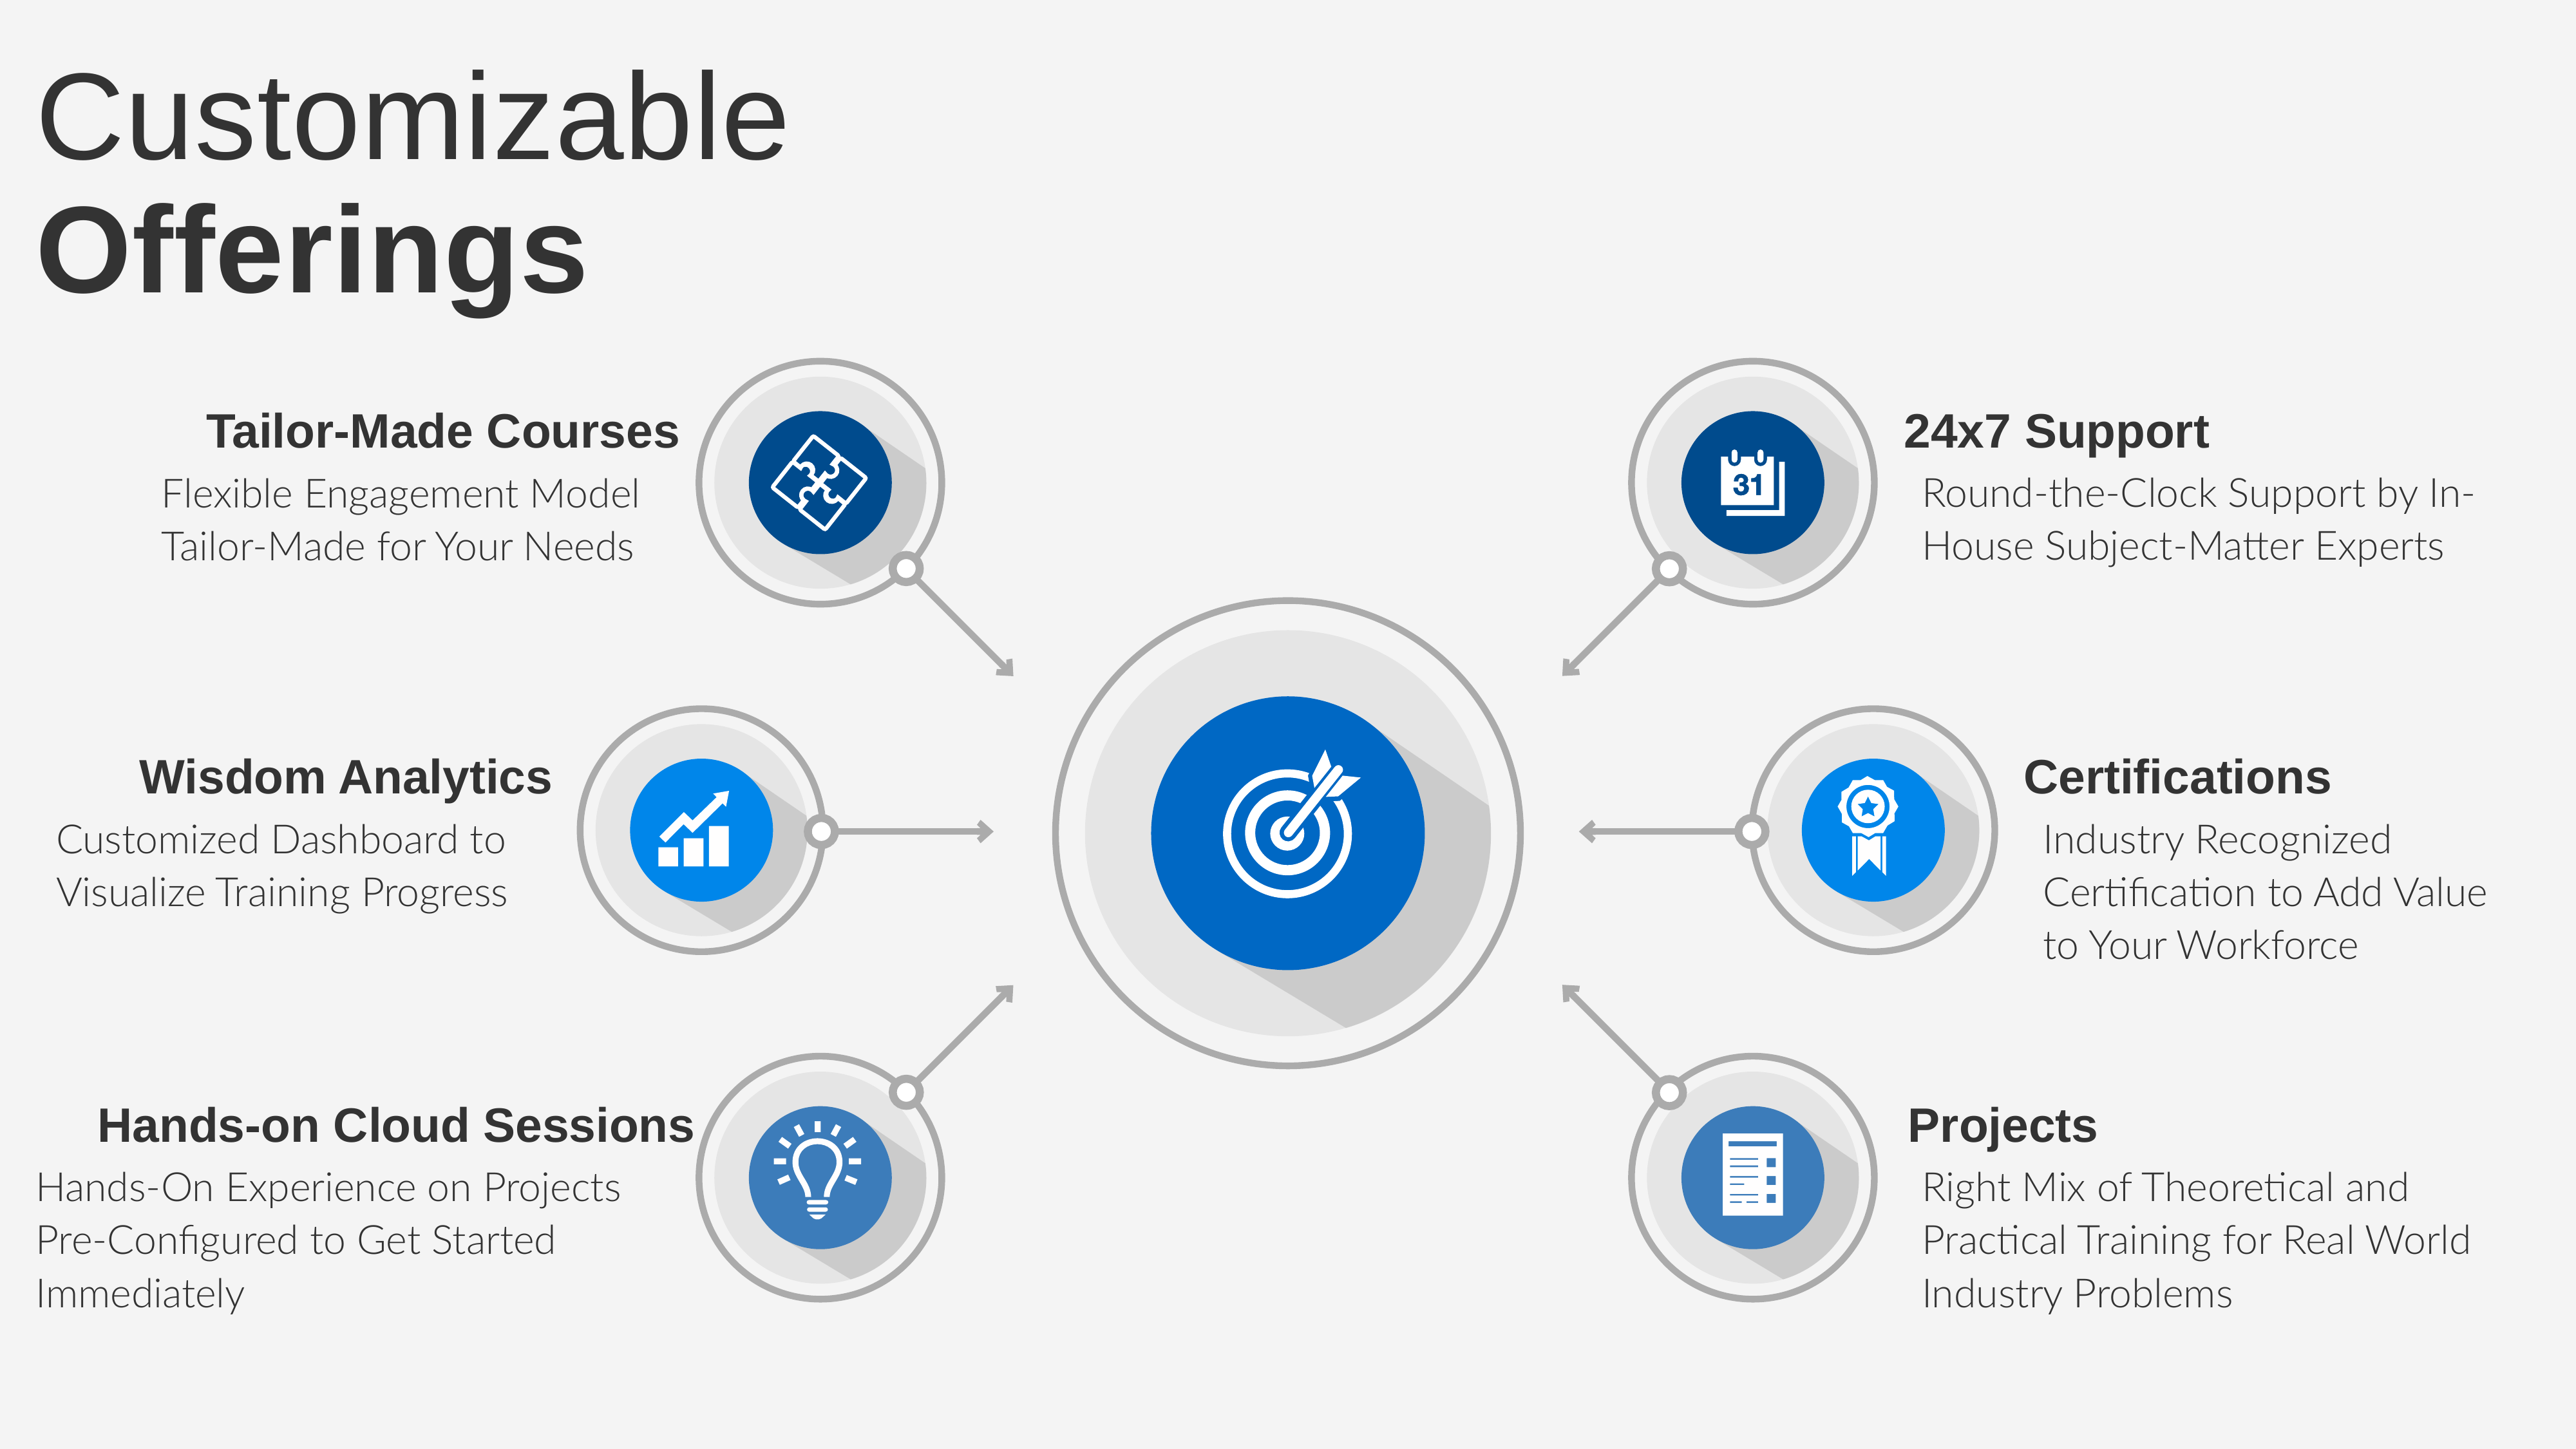

Customizable Offerings

Tailor-Made Courses
24x7 Support

Round-the-Clock Support by In-House Subject-Matter Experts
Flexible Engagement Model Tailor-Made for Your Needs

Wisdom Analytics
Certifications

Customized Dashboard to Visualize Training Progress
Industry Recognized Certification to Add Value to Your Workforce

Hands-on Cloud Sessions
Projects

Hands-On Experience on Projects Pre-Configured to Get Started Immediately
Right Mix of Theoretical and Practical Training for Real World Industry Problems